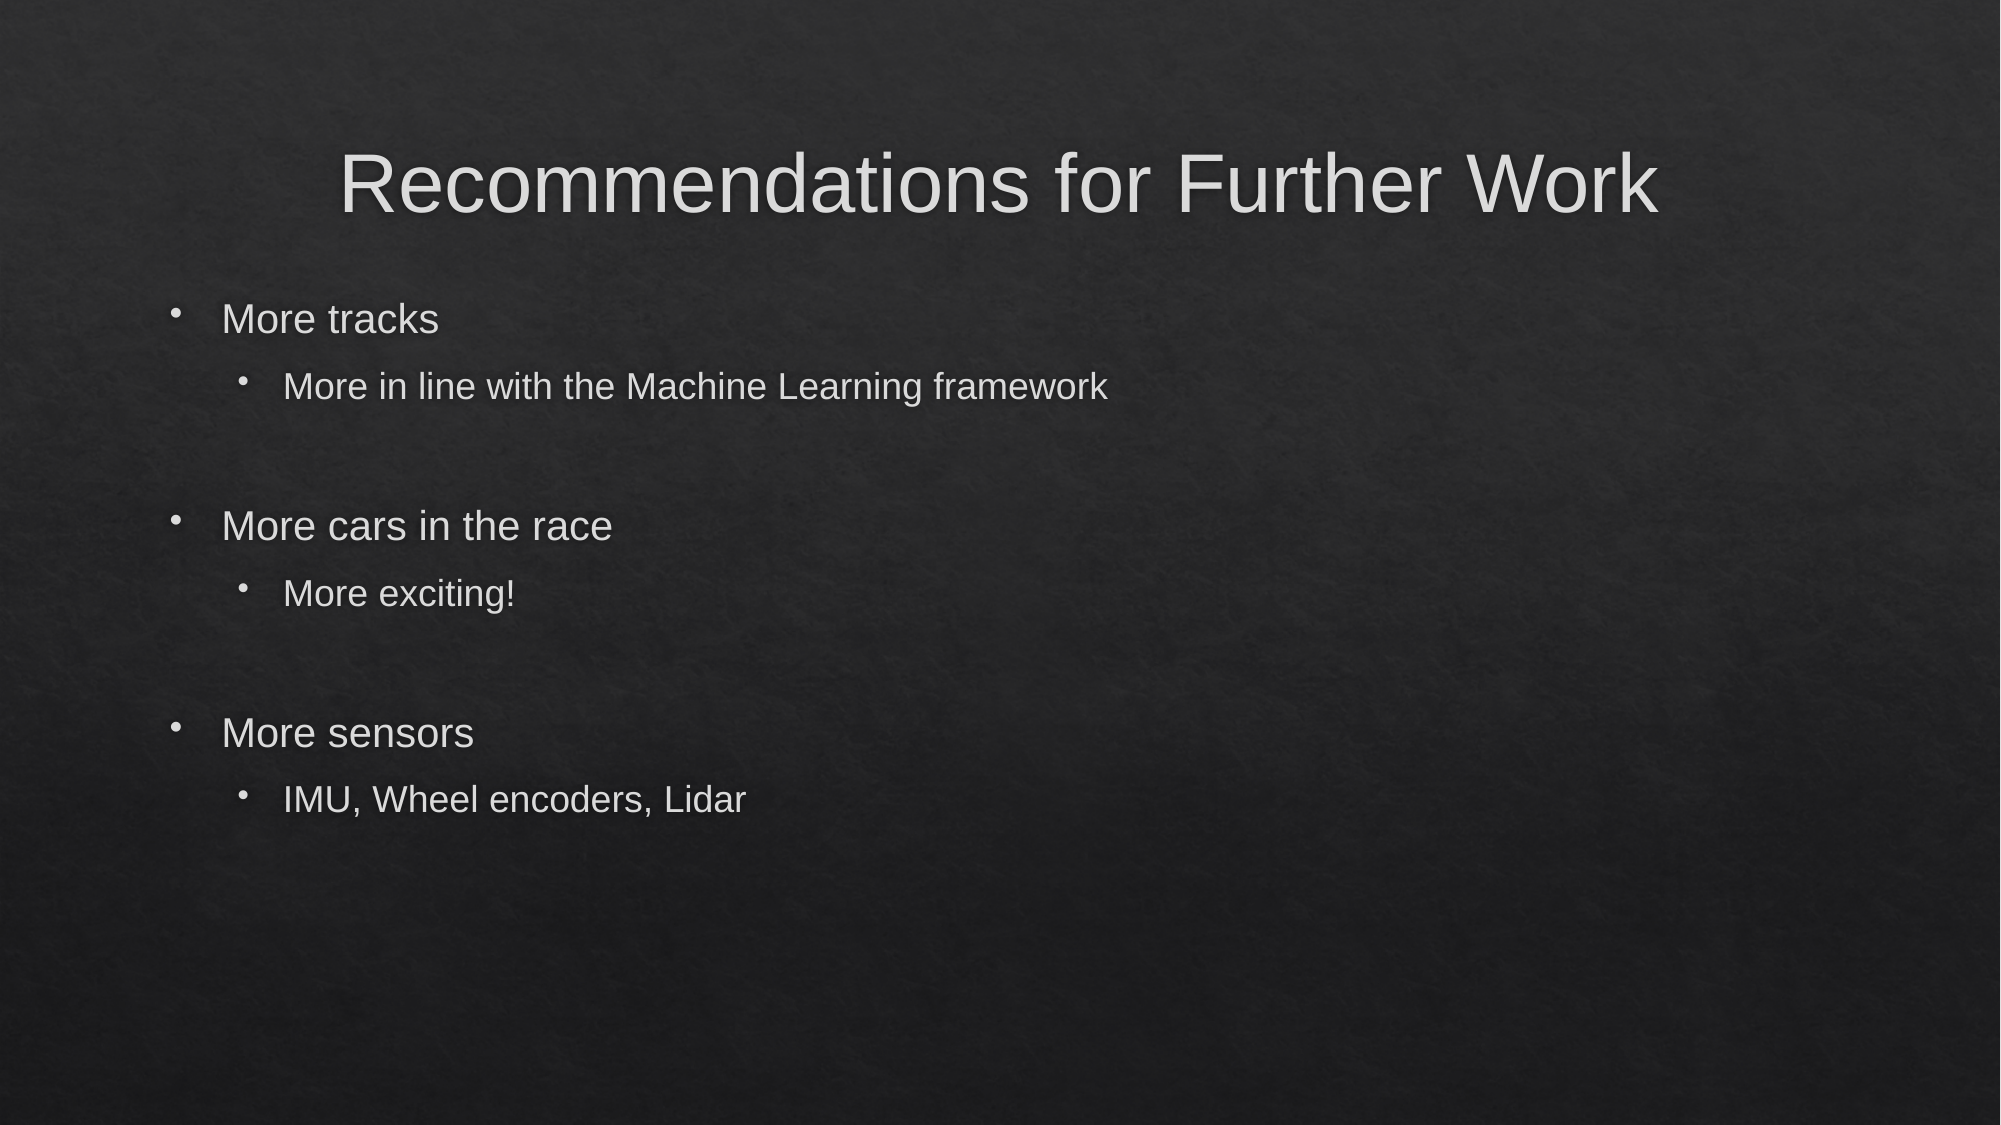

# Recommendations for Further Work
More tracks
More in line with the Machine Learning framework

More cars in the race
More exciting!

More sensors
IMU, Wheel encoders, Lidar